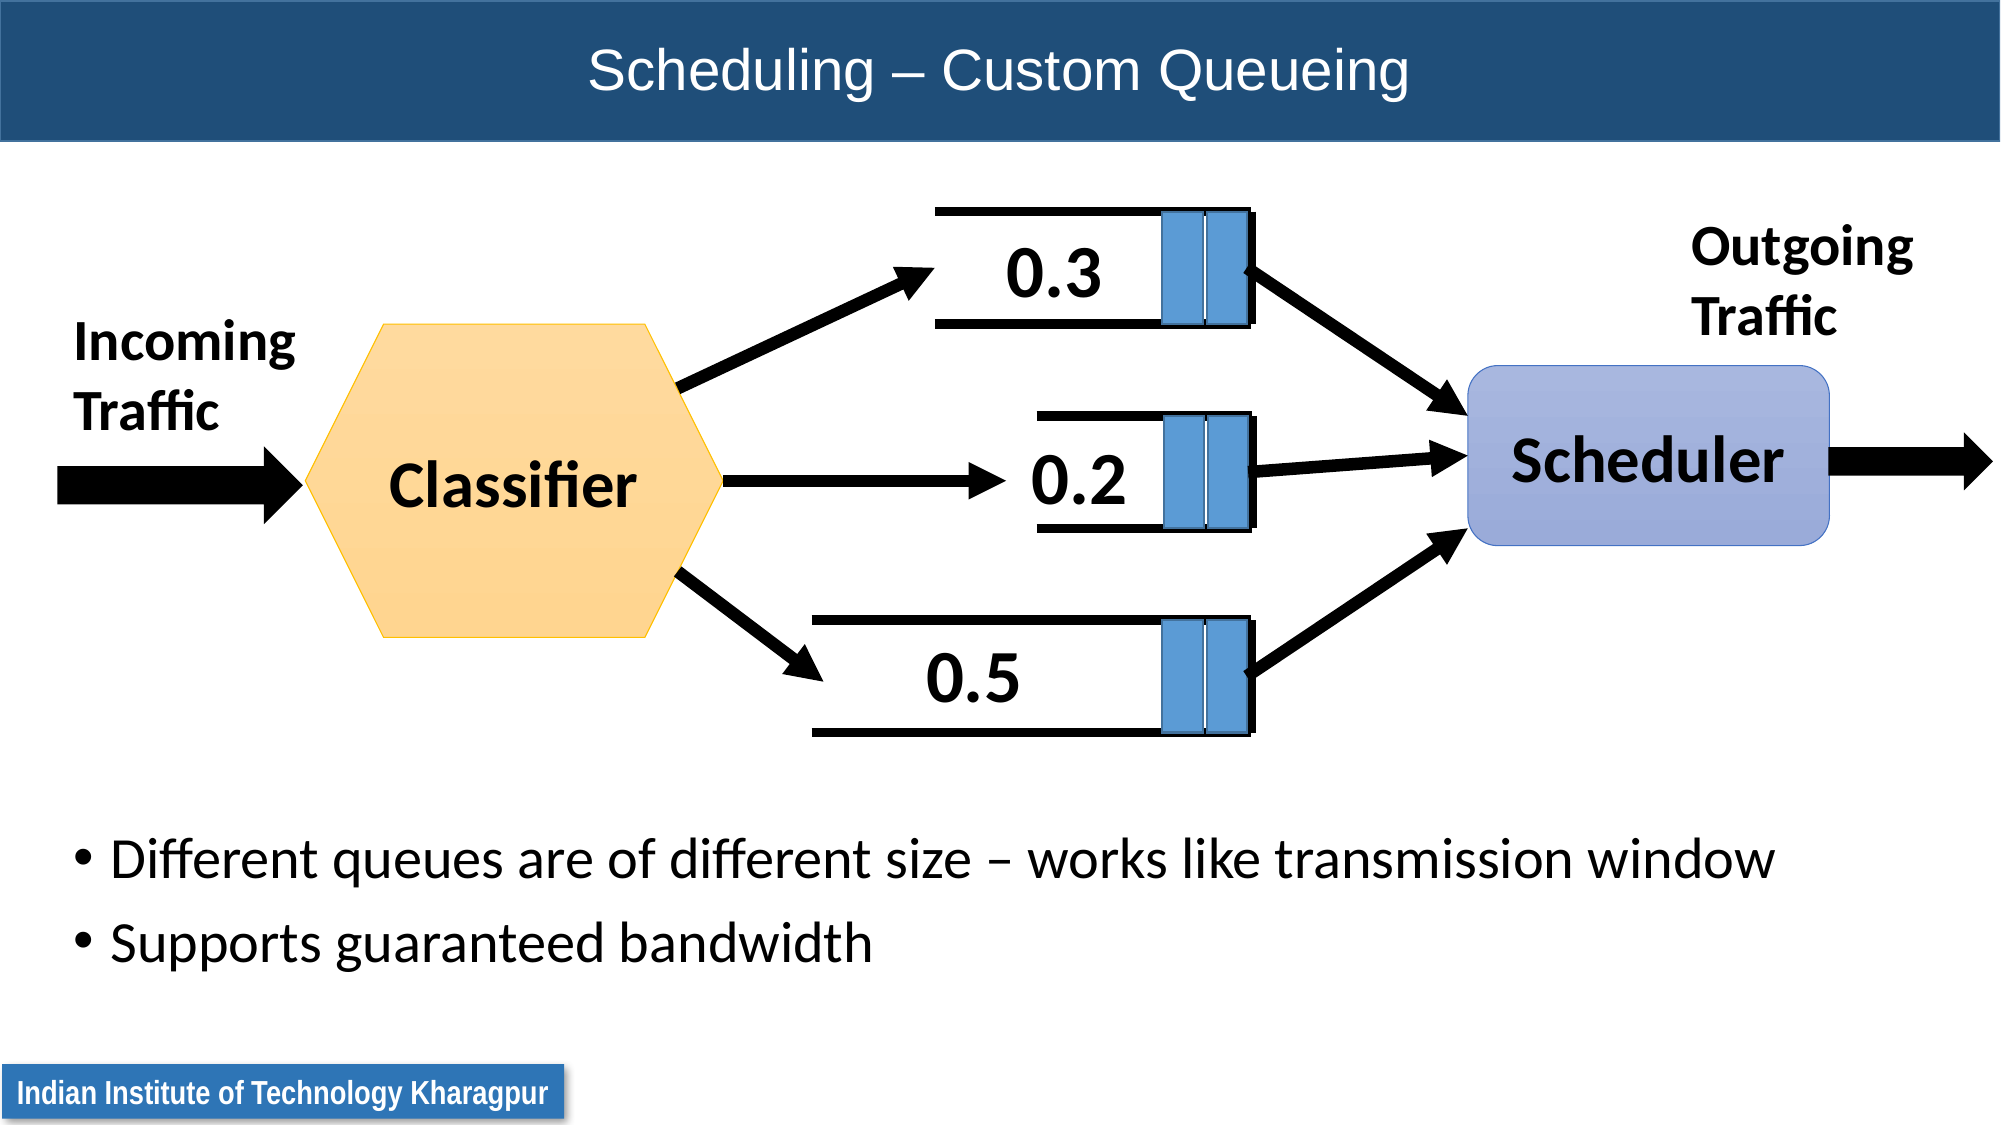

# Scheduling – Custom Queueing
Outgoing Traffic

0.3
Incoming Traffic
Classifier
Scheduler

0.2

0.5

Different queues are of different size – works like transmission window
Supports guaranteed bandwidth